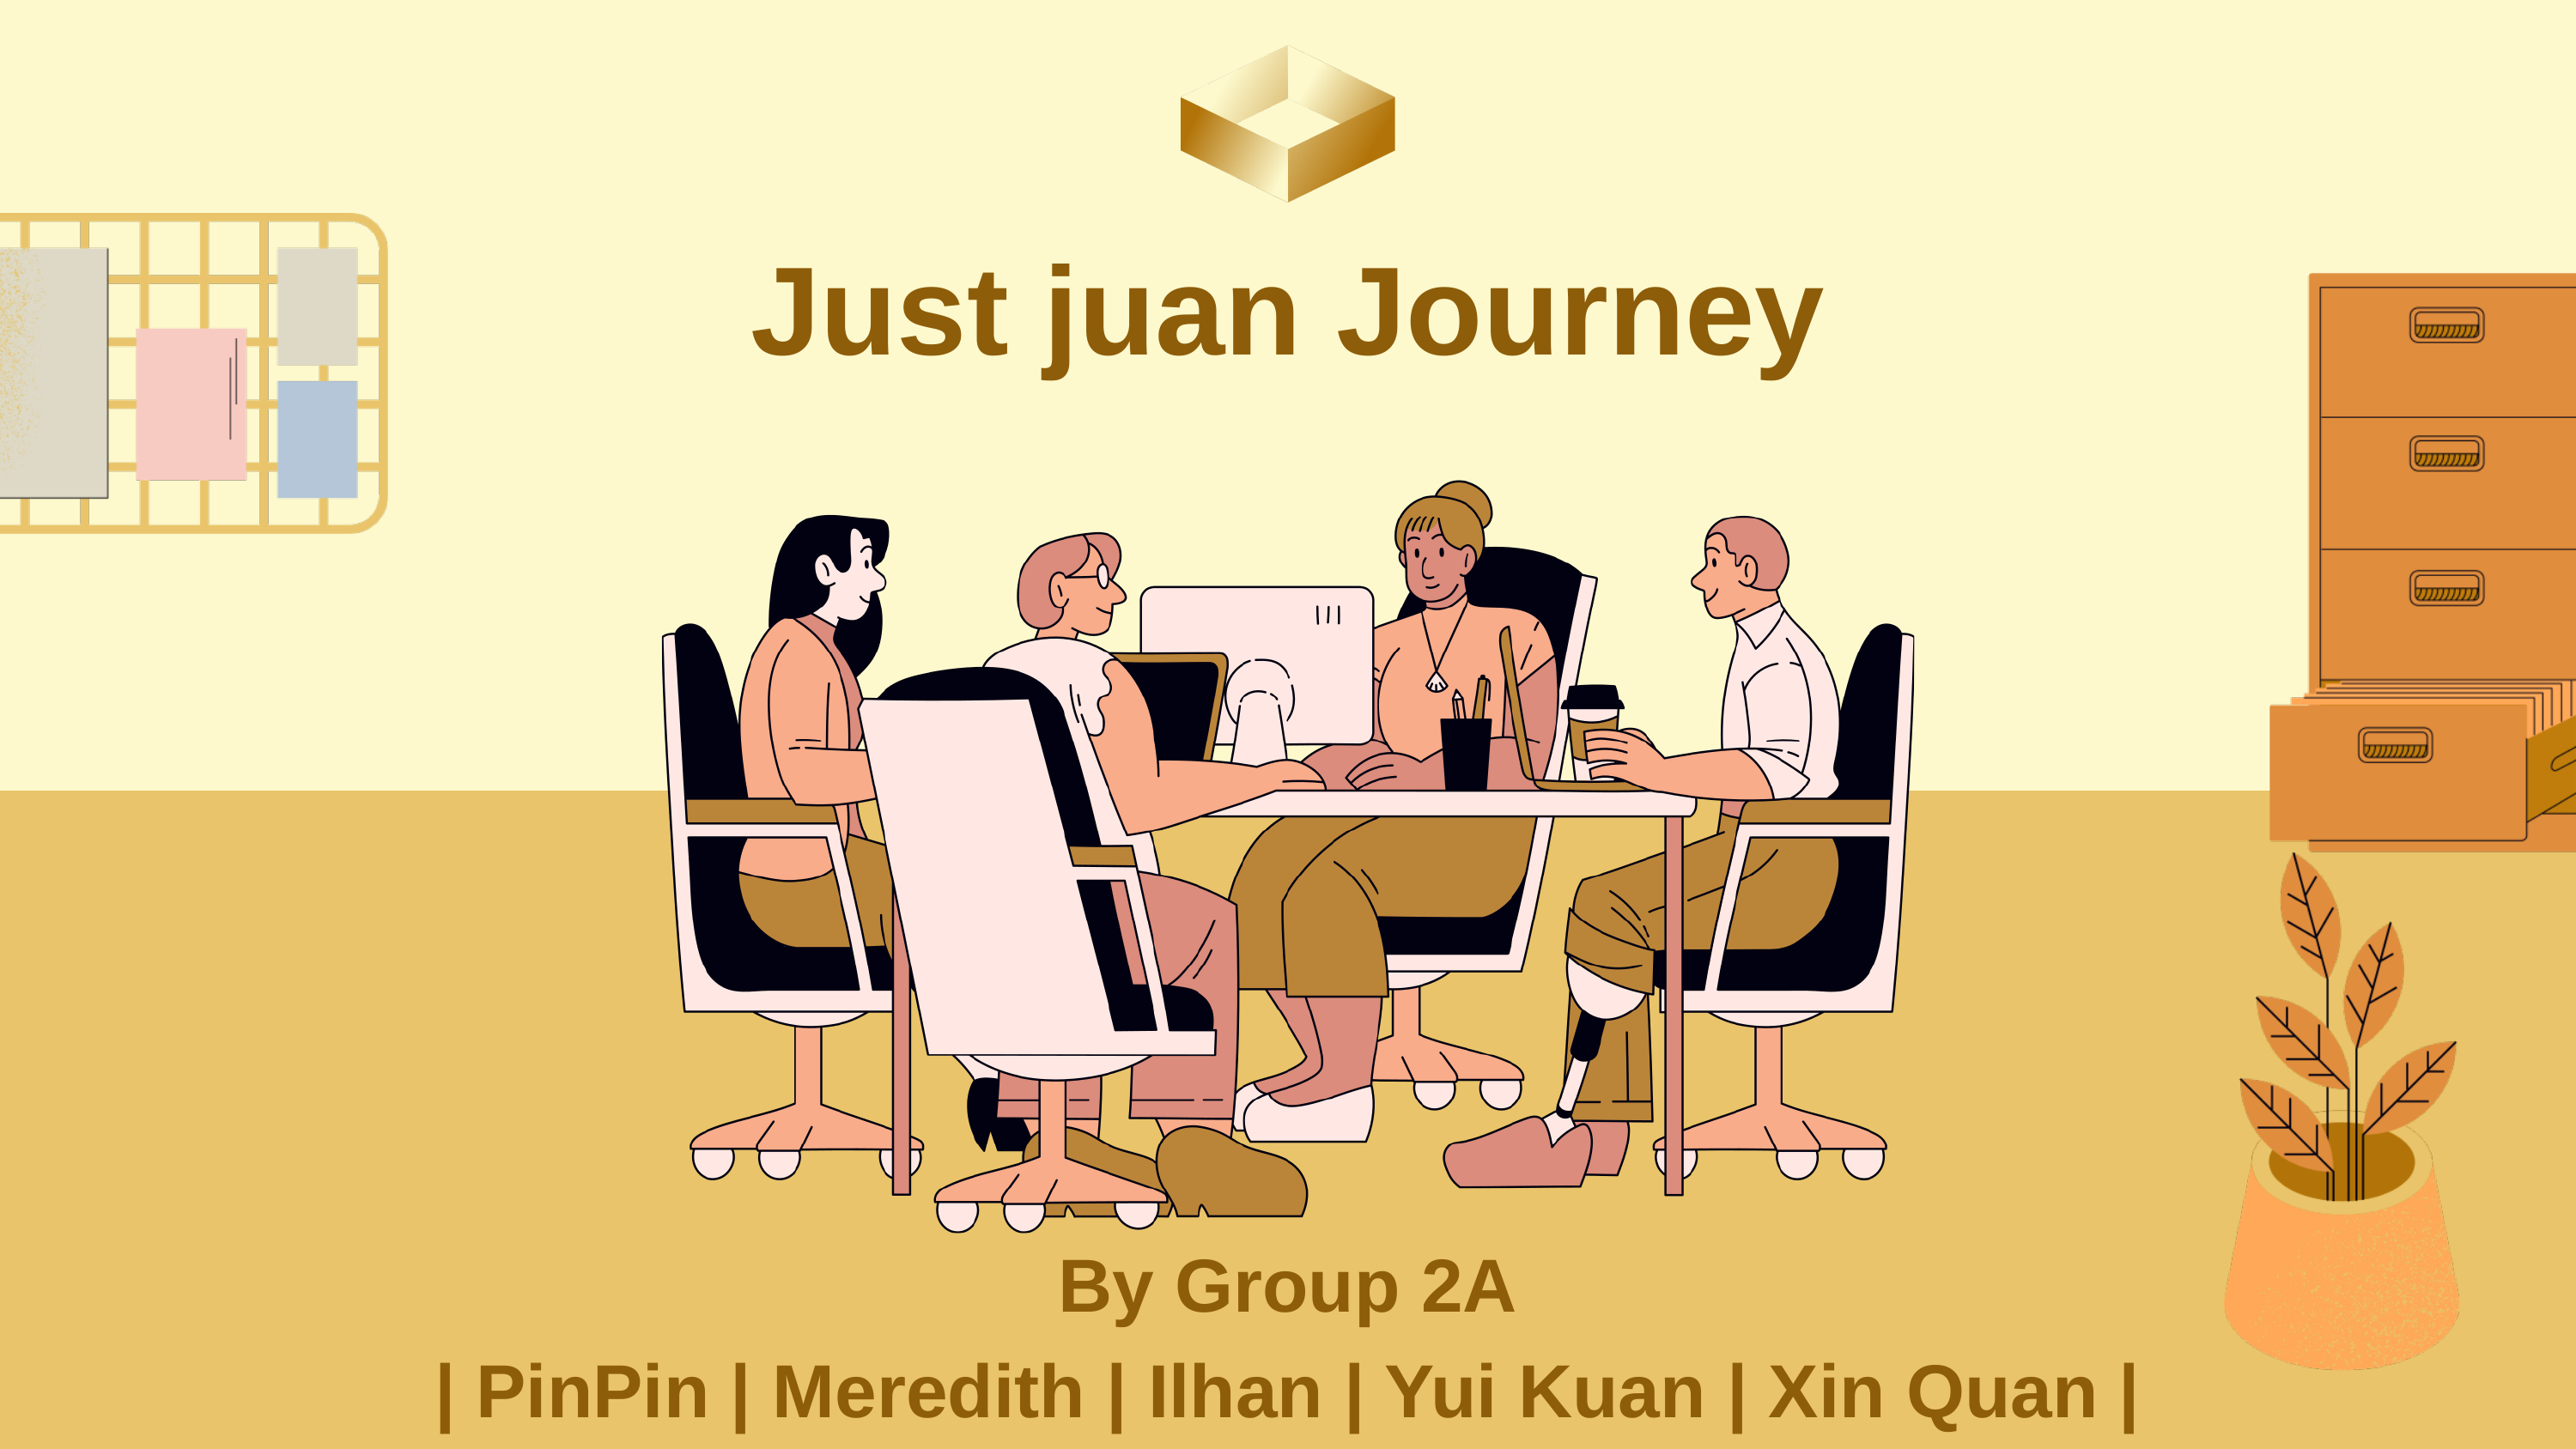

Just juan Journey

By Group 2A
| PinPin | Meredith | Ilhan | Yui Kuan | Xin Quan |